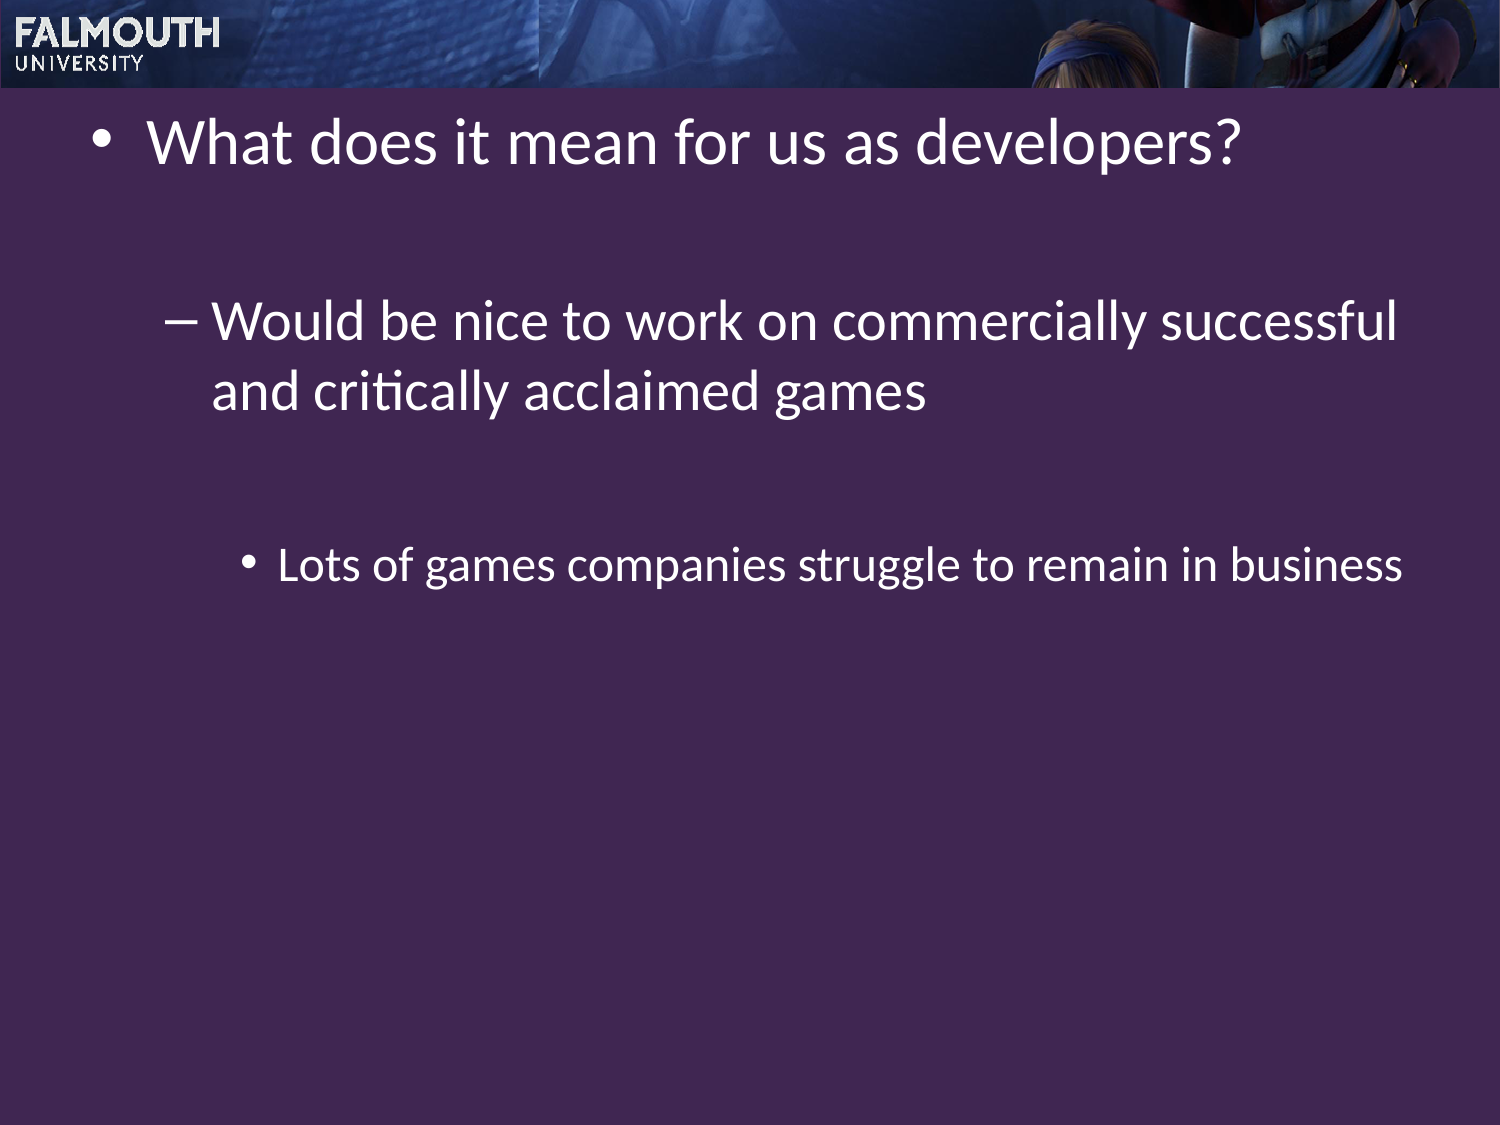

What does it mean for us as developers?

Would be nice to work on commercially successful and critically acclaimed games

Lots of games companies struggle to remain in business